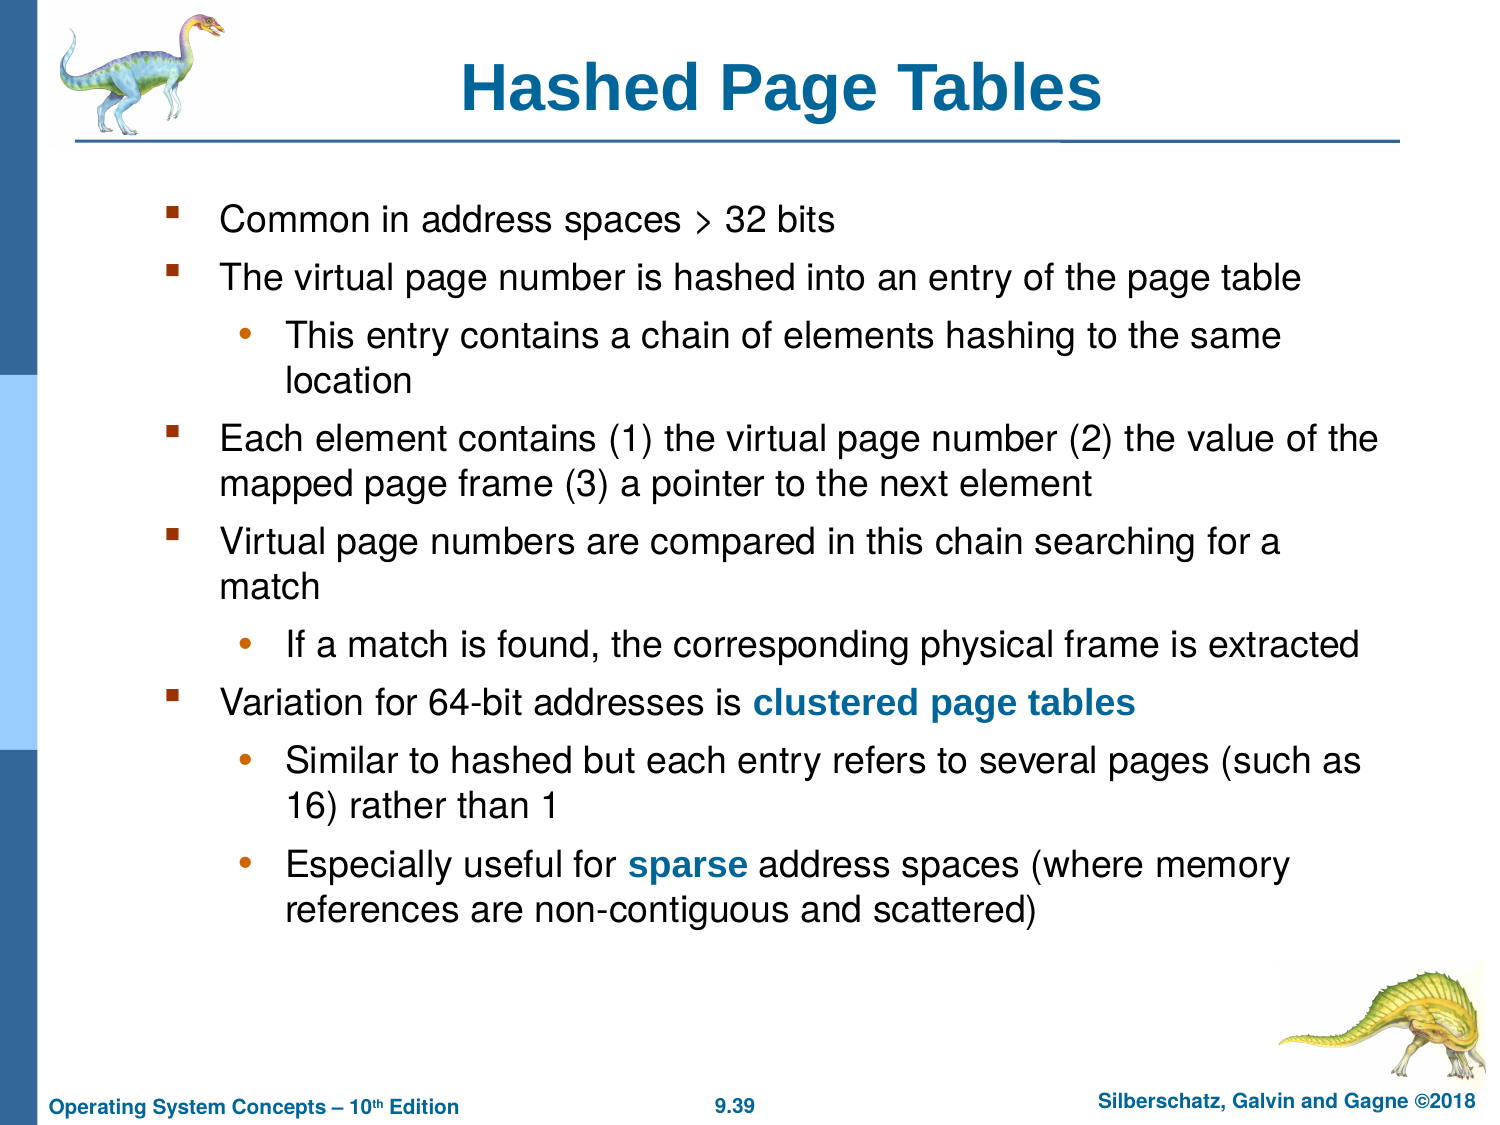

# Hashed Page Tables
Common in address spaces > 32 bits
The virtual page number is hashed into an entry of the page table
This entry contains a chain of elements hashing to the same location
Each element contains (1) the virtual page number (2) the value of the mapped page frame (3) a pointer to the next element
Virtual page numbers are compared in this chain searching for a match
If a match is found, the corresponding physical frame is extracted
Variation for 64-bit addresses is clustered page tables
Similar to hashed but each entry refers to several pages (such as 16) rather than 1
Especially useful for sparse address spaces (where memory references are non-contiguous and scattered)